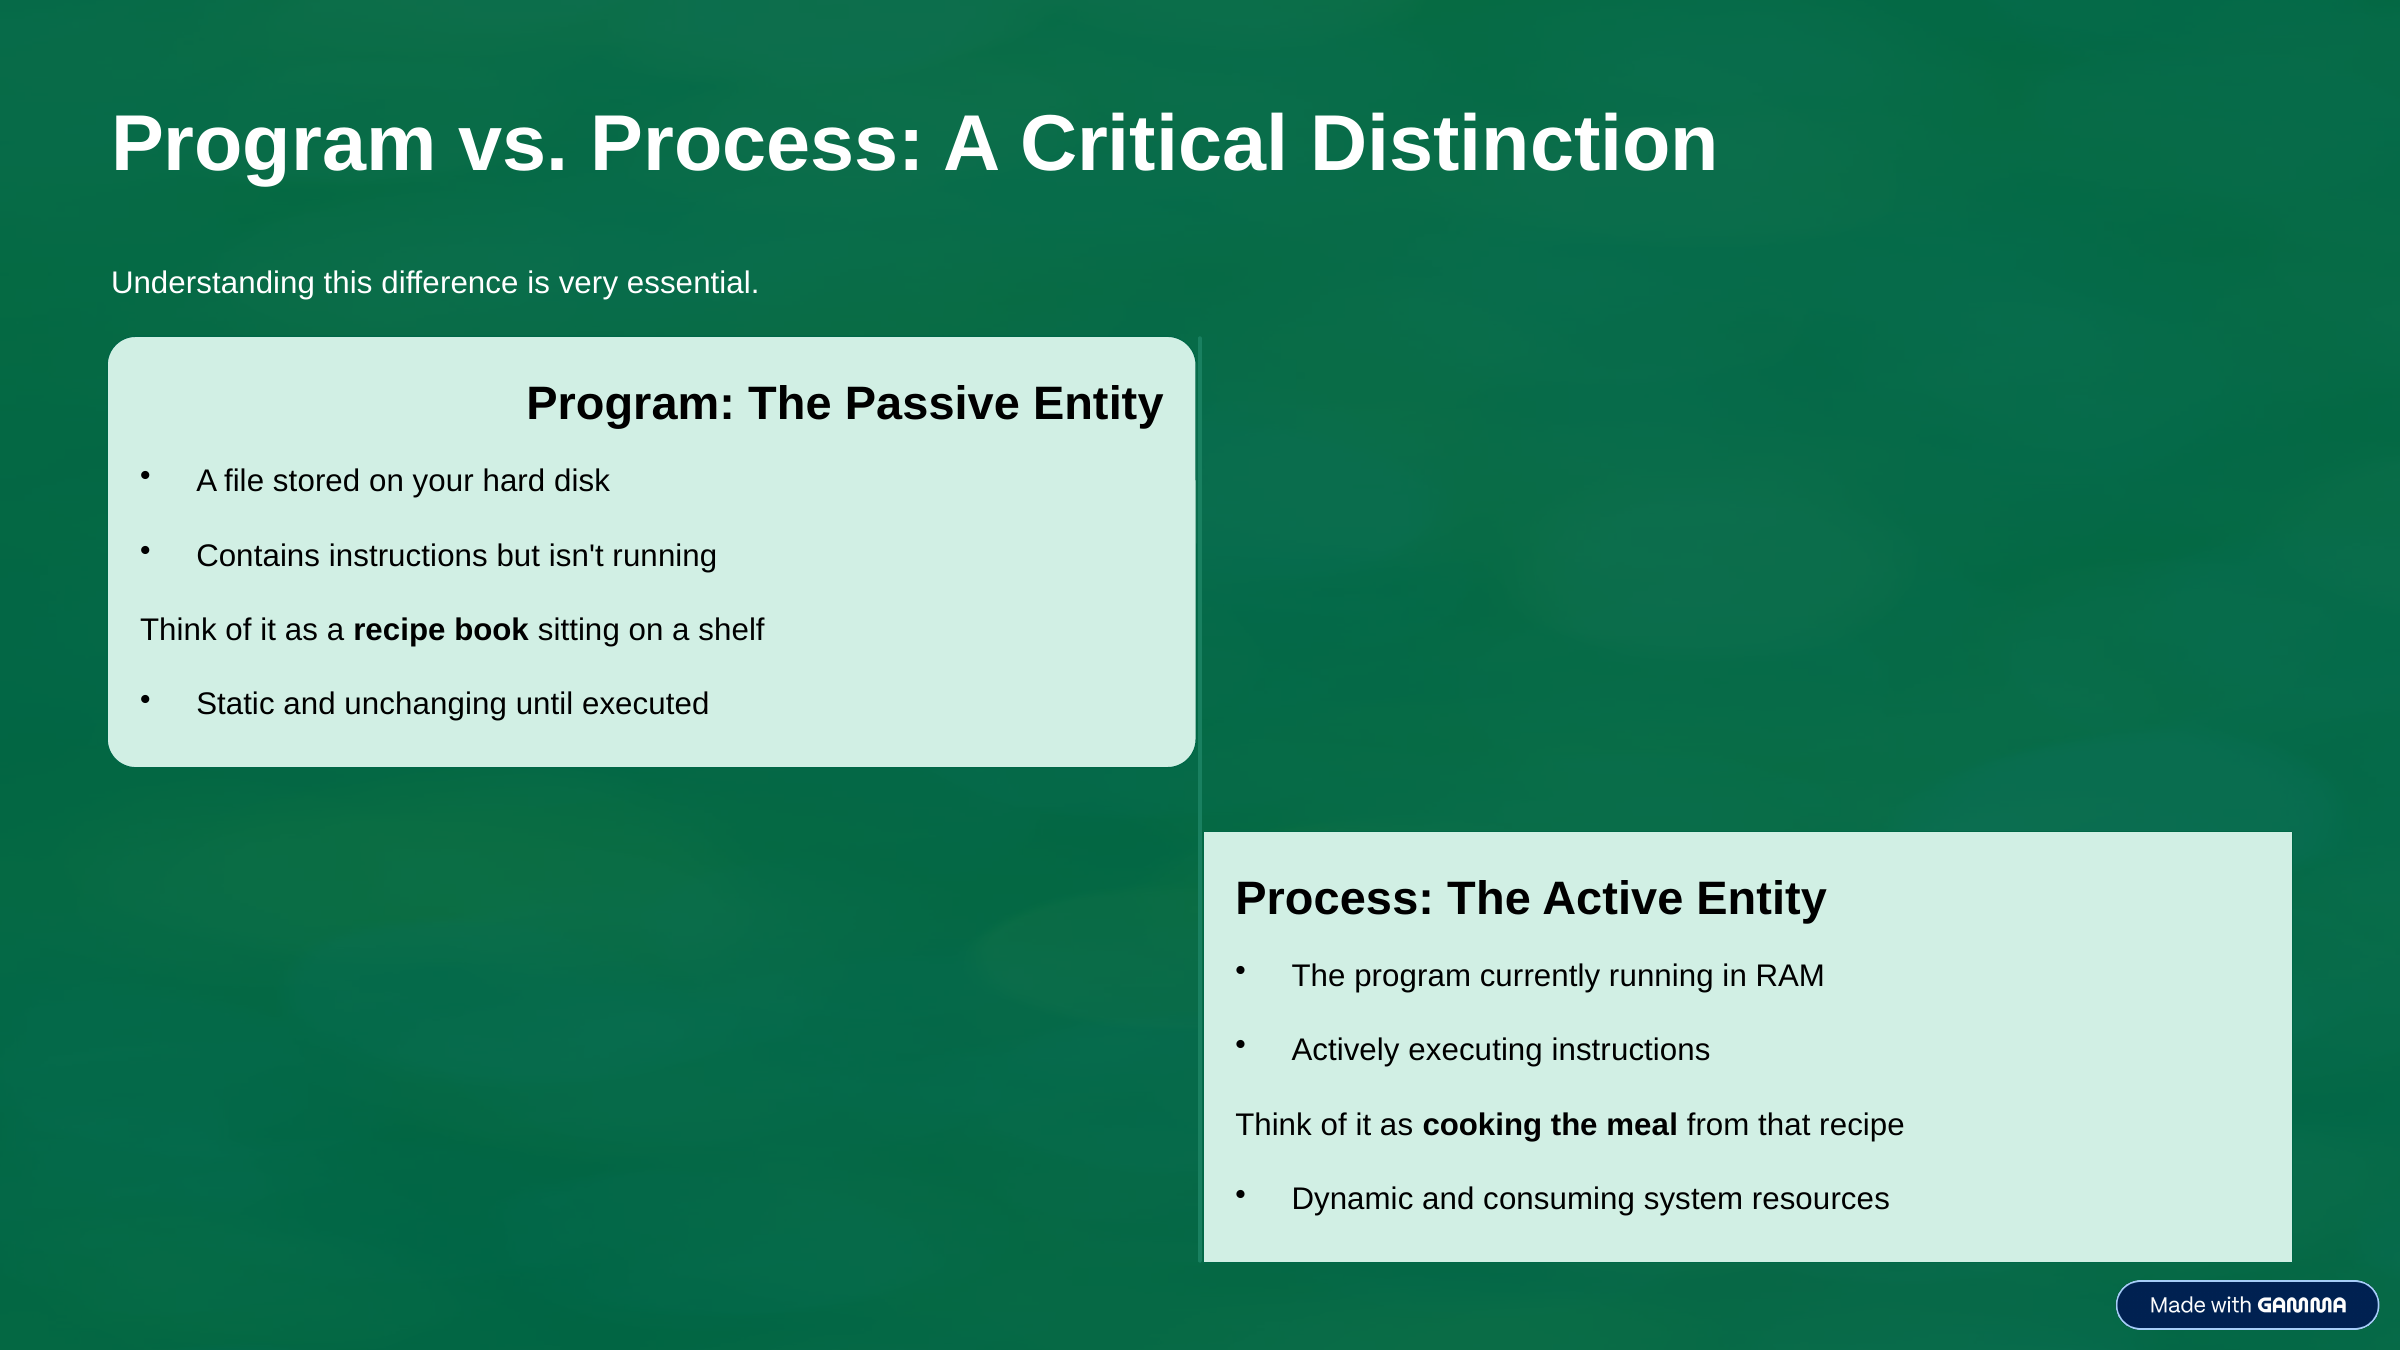

Program vs. Process: A Critical Distinction
Understanding this difference is very essential.

Program: The Passive Entity
A file stored on your hard disk
Contains instructions but isn't running
Think of it as a recipe book sitting on a shelf
Static and unchanging until executed

Process: The Active Entity
The program currently running in RAM
Actively executing instructions
Think of it as cooking the meal from that recipe
Dynamic and consuming system resources